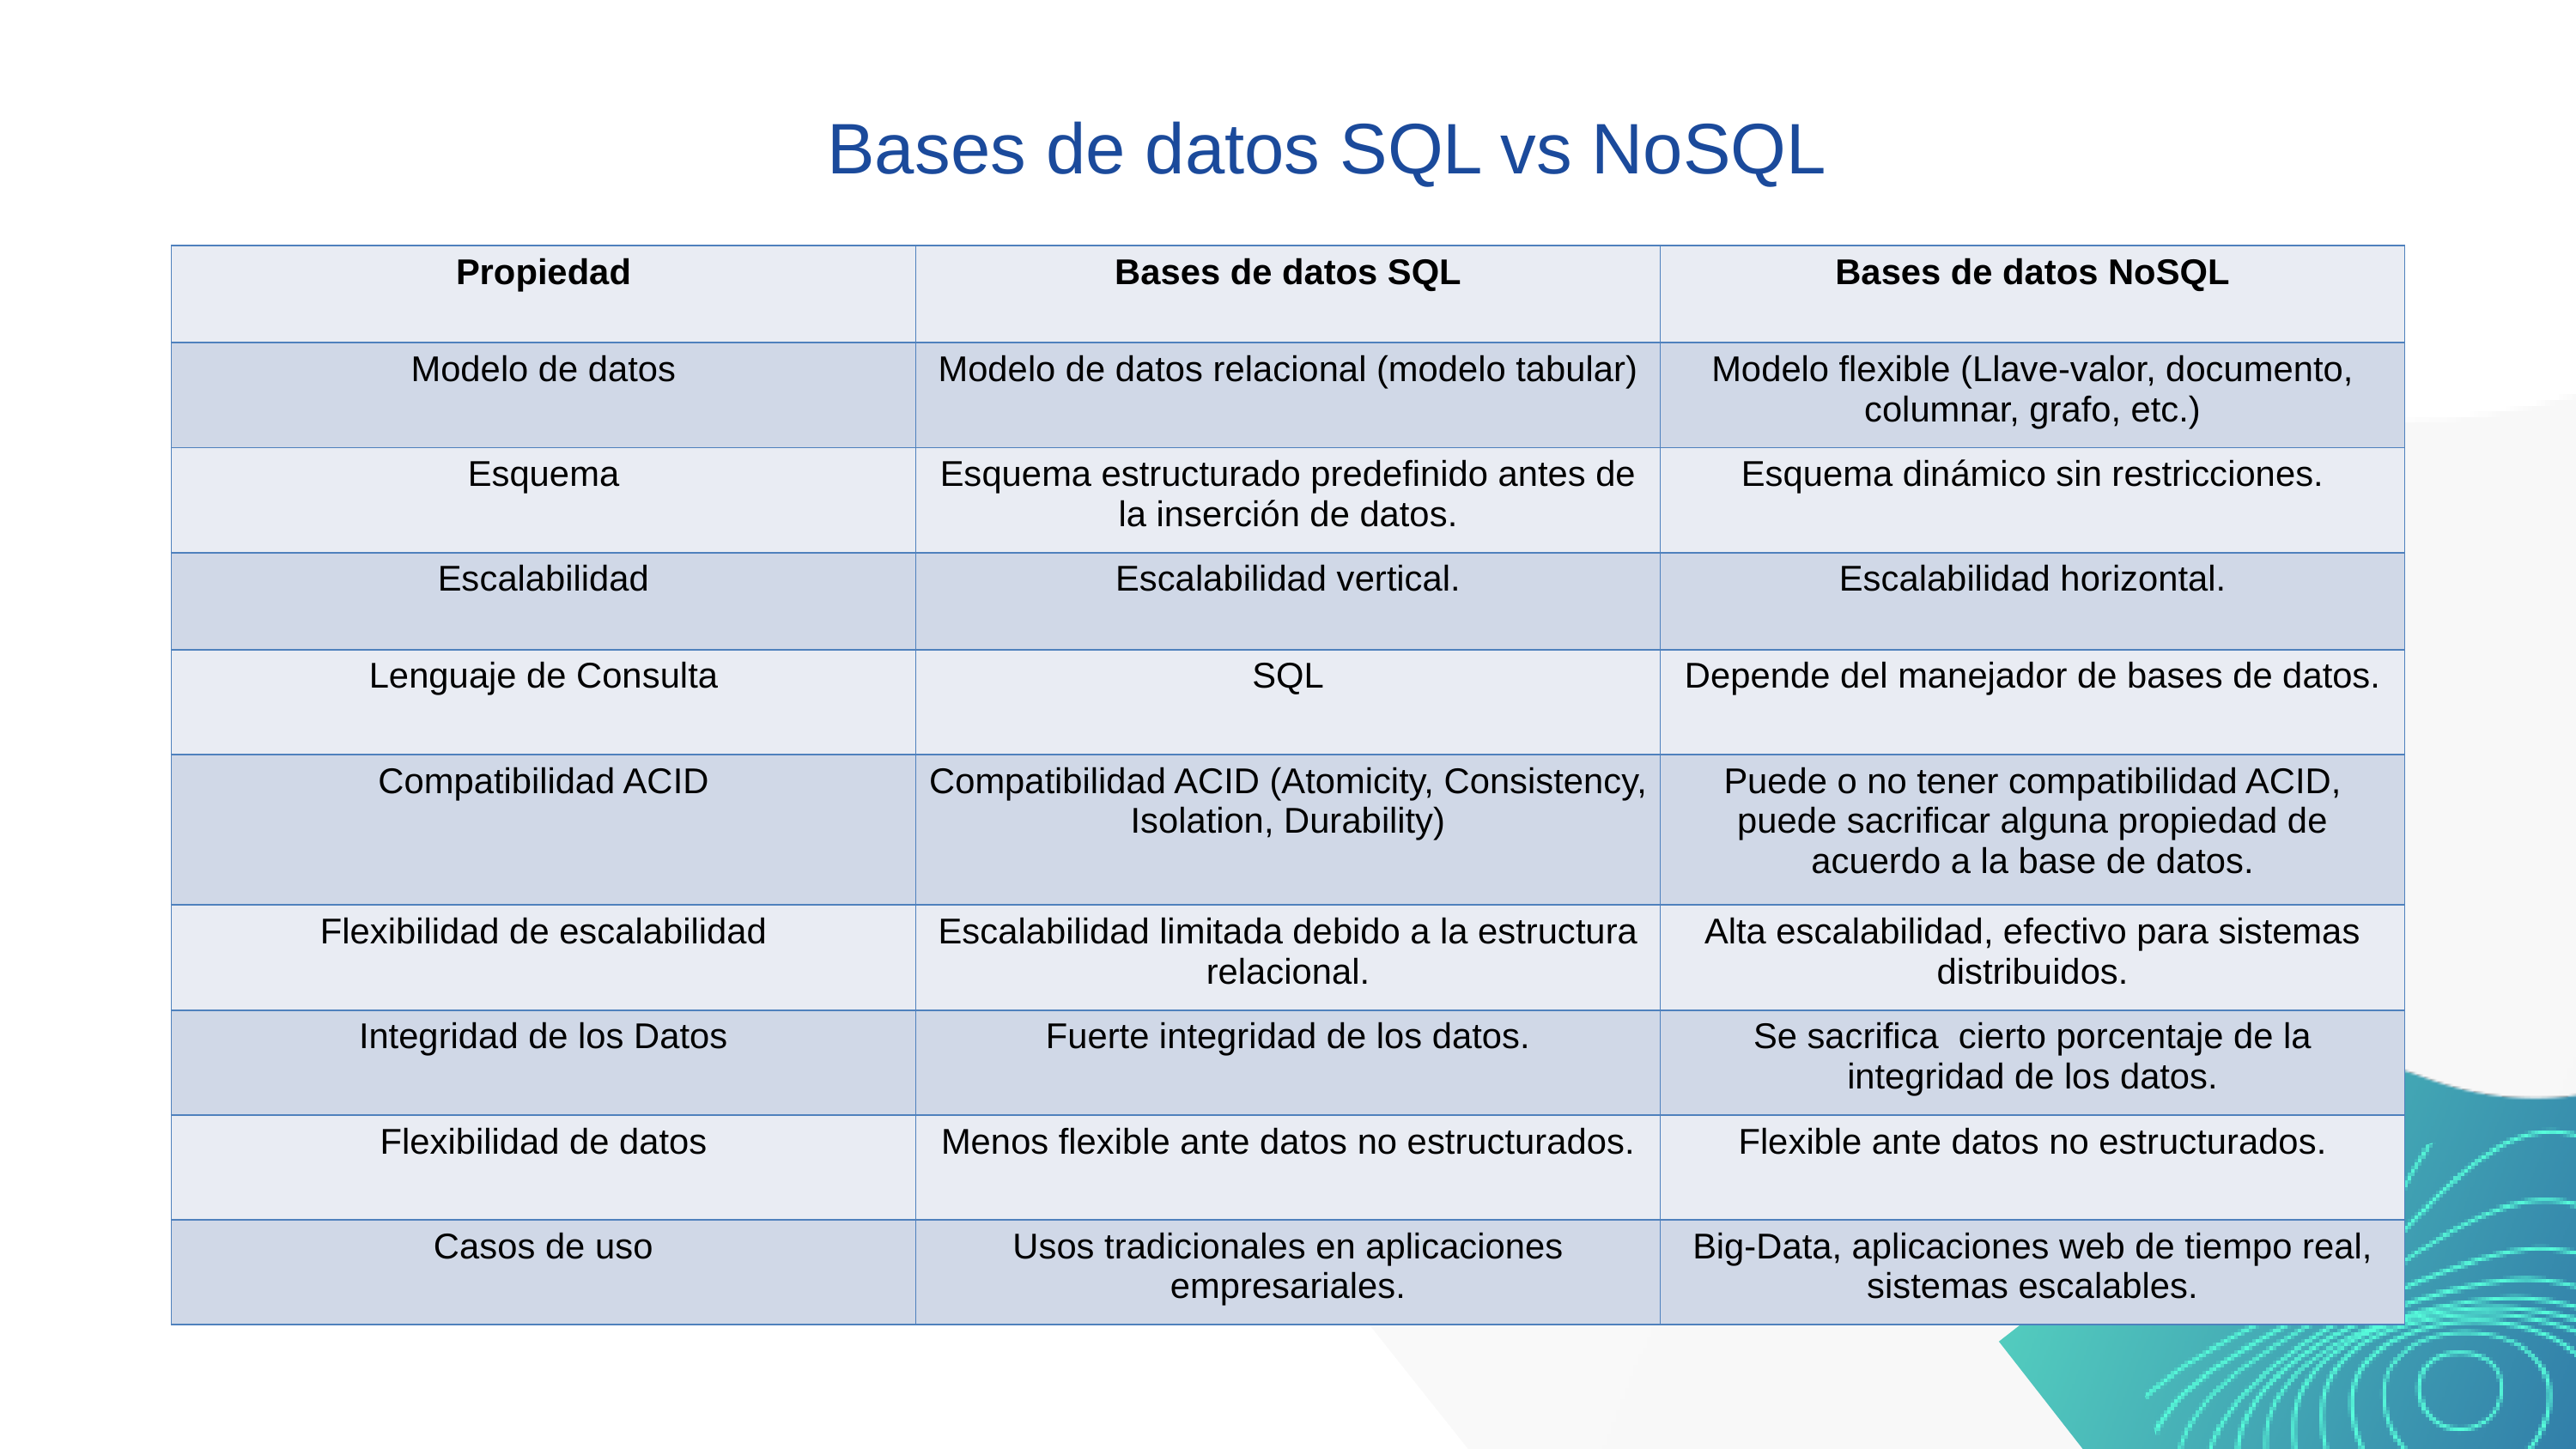

Bases de datos SQL vs NoSQL
| Propiedad | Bases de datos SQL | Bases de datos NoSQL |
| --- | --- | --- |
| Modelo de datos | Modelo de datos relacional (modelo tabular) | Modelo flexible (Llave-valor, documento, columnar, grafo, etc.) |
| Esquema | Esquema estructurado predefinido antes de la inserción de datos. | Esquema dinámico sin restricciones. |
| Escalabilidad | Escalabilidad vertical. | Escalabilidad horizontal. |
| Lenguaje de Consulta | SQL | Depende del manejador de bases de datos. |
| Compatibilidad ACID | Compatibilidad ACID (Atomicity, Consistency, Isolation, Durability) | Puede o no tener compatibilidad ACID, puede sacrificar alguna propiedad de acuerdo a la base de datos. |
| Flexibilidad de escalabilidad | Escalabilidad limitada debido a la estructura relacional. | Alta escalabilidad, efectivo para sistemas distribuidos. |
| Integridad de los Datos | Fuerte integridad de los datos. | Se sacrifica cierto porcentaje de la integridad de los datos. |
| Flexibilidad de datos | Menos flexible ante datos no estructurados. | Flexible ante datos no estructurados. |
| Casos de uso | Usos tradicionales en aplicaciones empresariales. | Big-Data, aplicaciones web de tiempo real, sistemas escalables. |